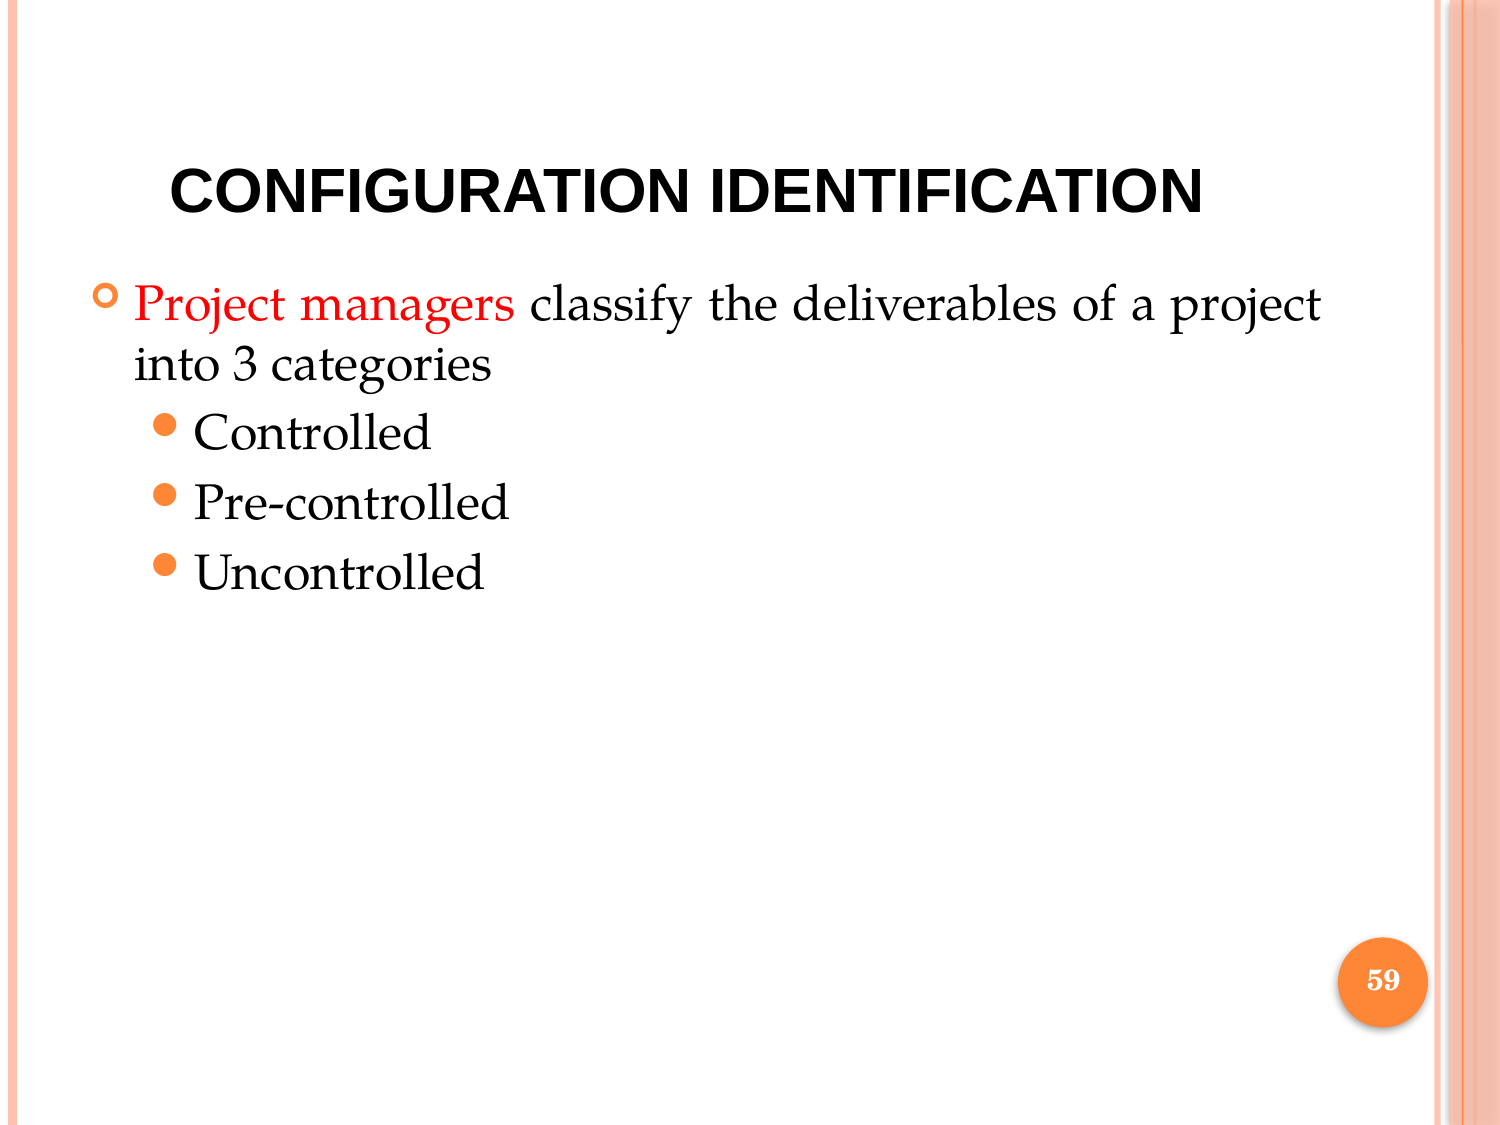

# Configuration identification
Project managers classify the deliverables of a project into 3 categories
Controlled
Pre-controlled
Uncontrolled

59